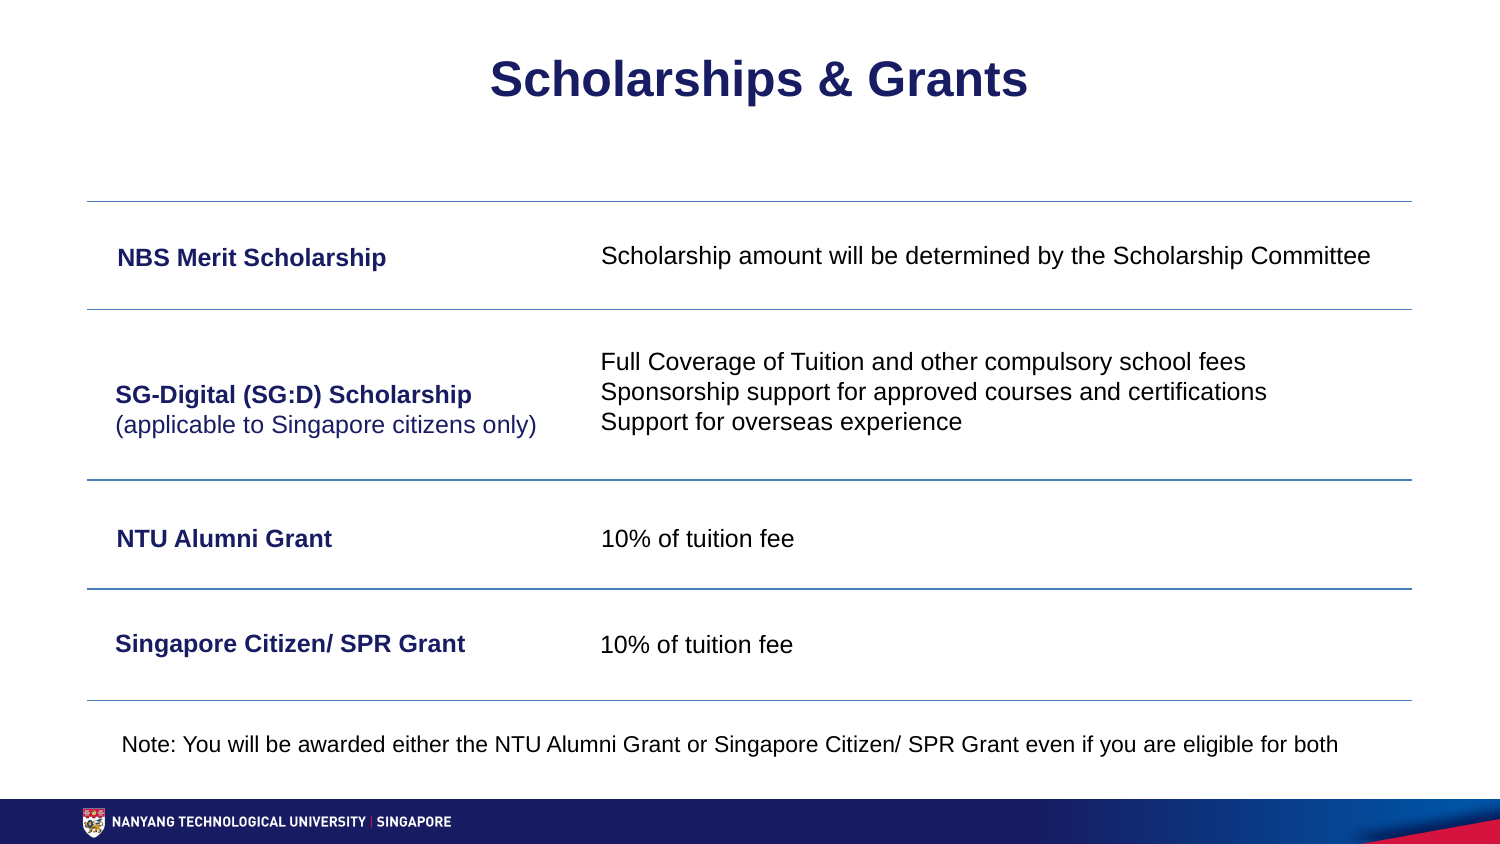

Scholarships & Grants
Scholarship amount will be determined by the Scholarship Committee
NBS Merit Scholarship
Full Coverage of Tuition and other compulsory school fees
Sponsorship support for approved courses and certifications
Support for overseas experience
SG-Digital (SG:D) Scholarship
(applicable to Singapore citizens only)
NTU Alumni Grant
10% of tuition fee
Singapore Citizen/ SPR Grant
10% of tuition fee
Note: You will be awarded either the NTU Alumni Grant or Singapore Citizen/ SPR Grant even if you are eligible for both